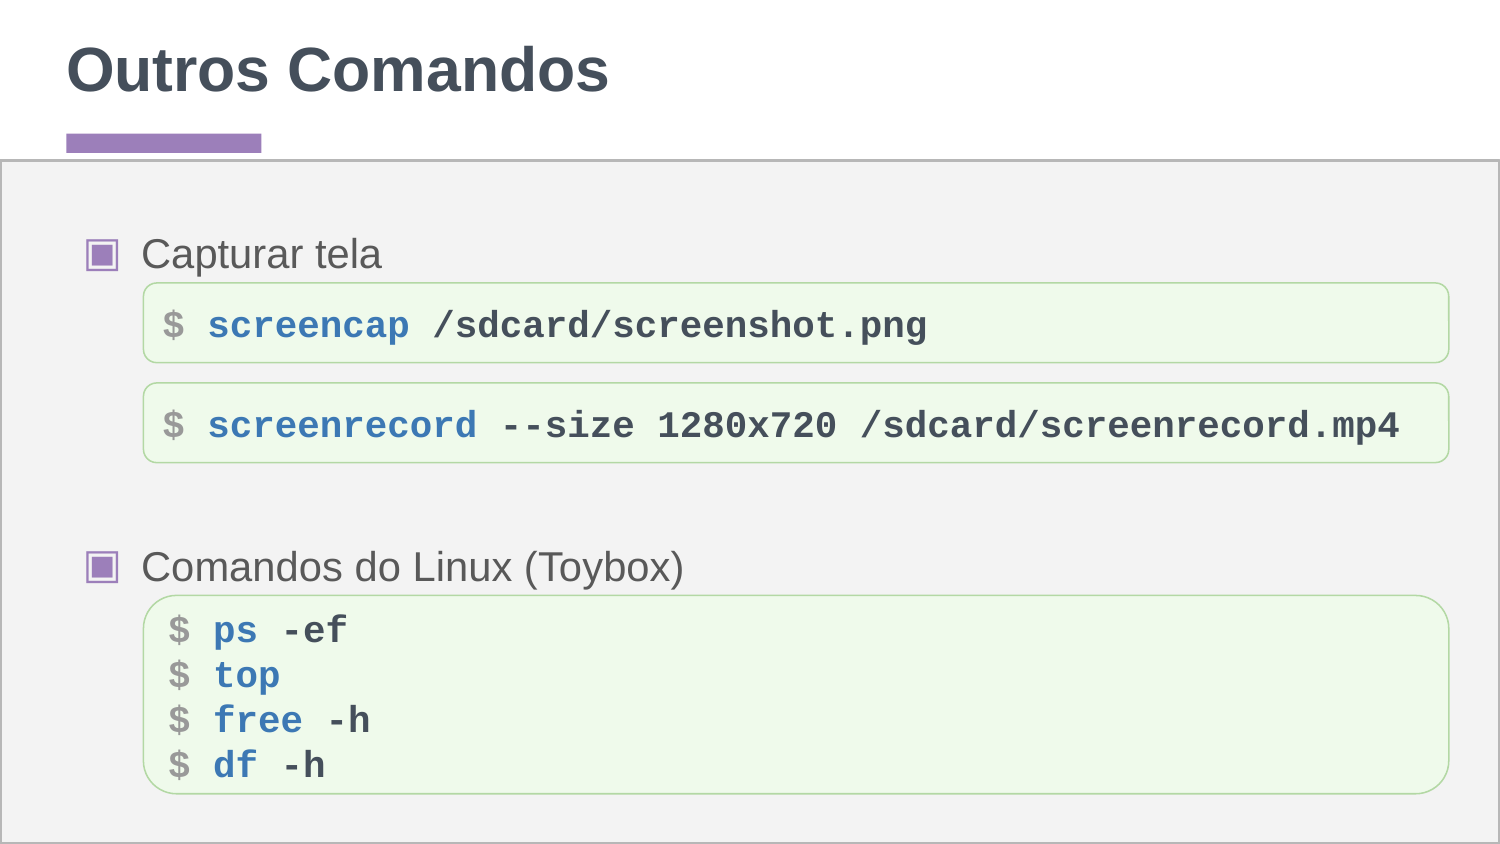

# Outros Comandos

Capturar tela
$ screencap /sdcard/screenshot.png
$ screenrecord --size 1280x720 /sdcard/screenrecord.mp4
Comandos do Linux (Toybox)
$ ps -ef
$ top
$ free -h
$ df -h
86